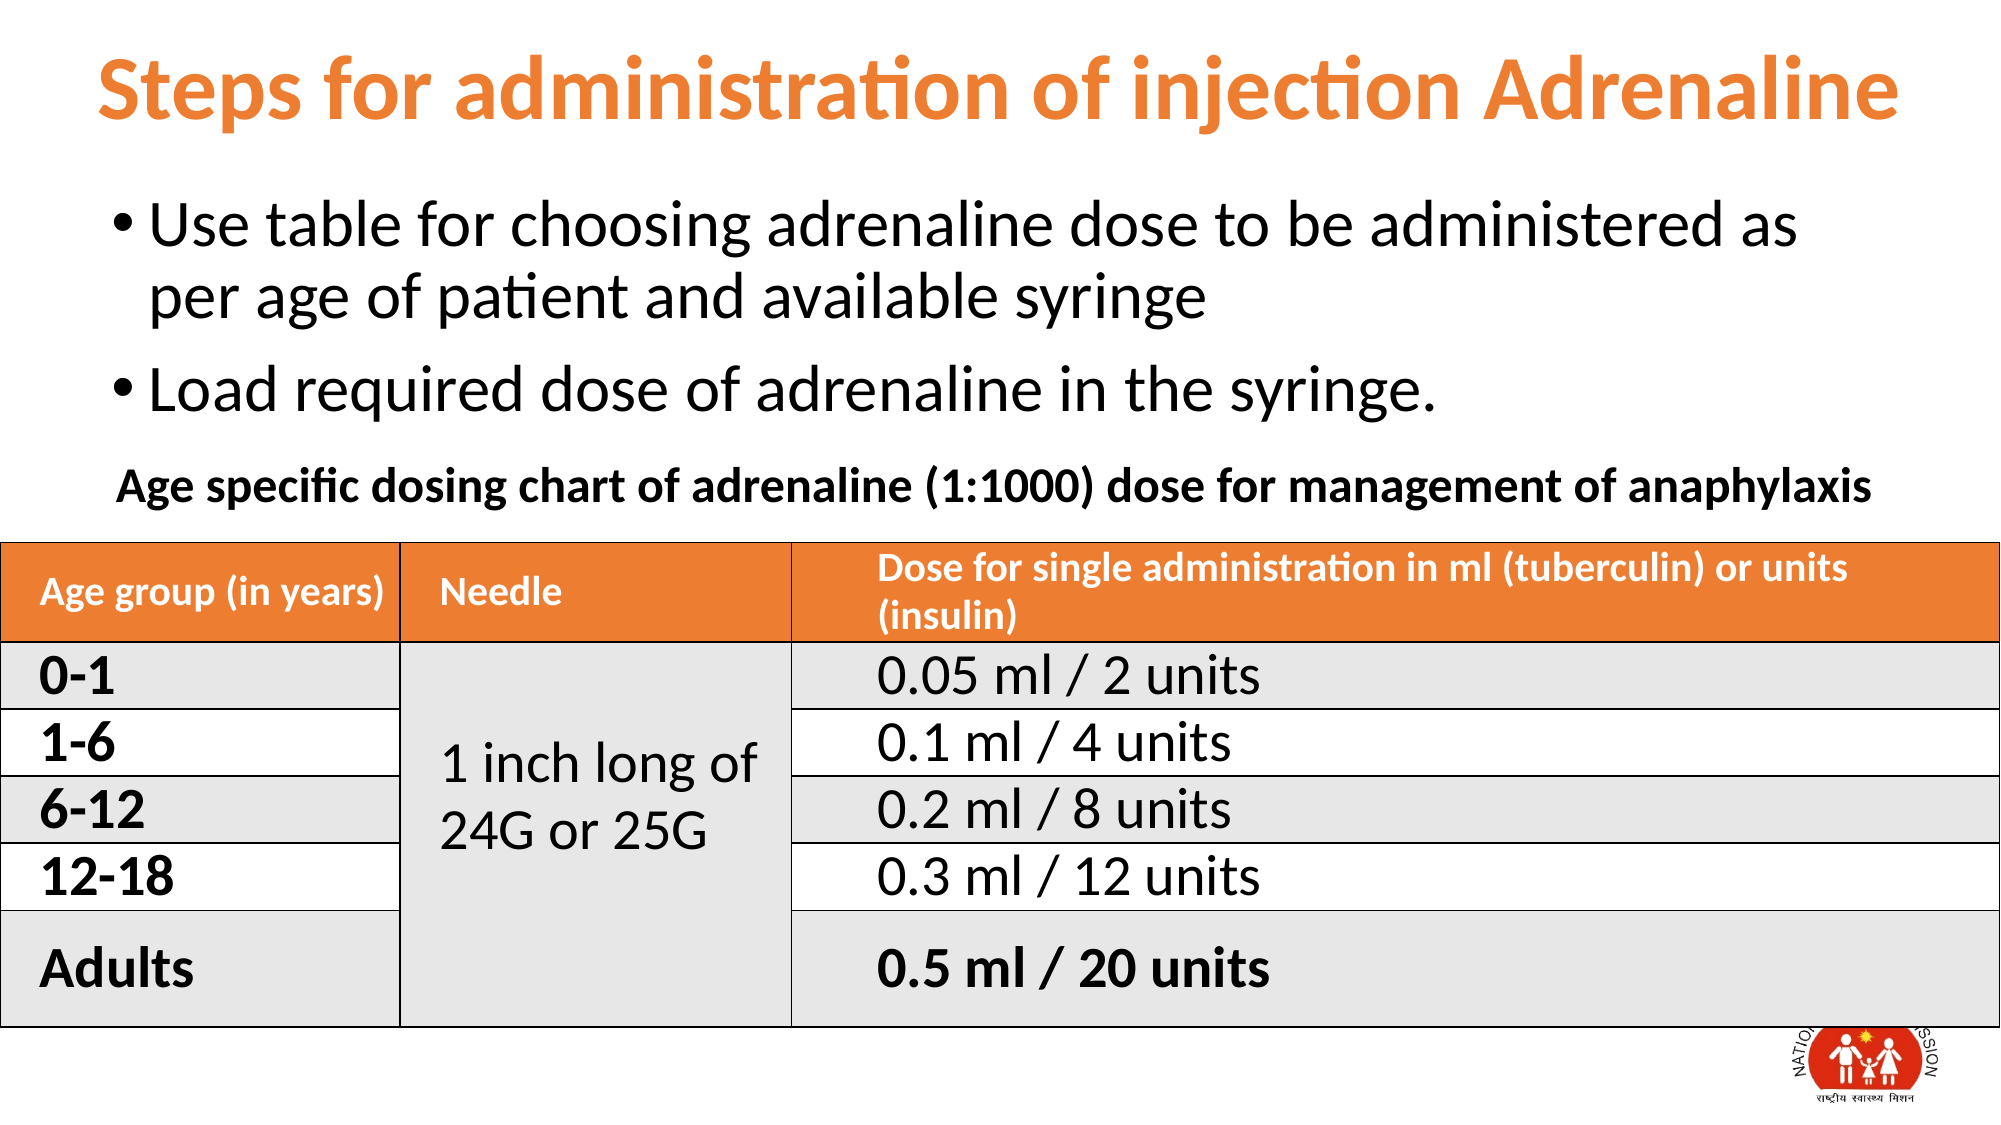

# Steps for administration of injection Adrenaline
Use table for choosing adrenaline dose to be administered as per age of patient and available syringe
Load required dose of adrenaline in the syringe.
Age specific dosing chart of adrenaline (1:1000) dose for management of anaphylaxis
| Age group (in years) | Needle | Dose for single administration in ml (tuberculin) or units (insulin) |
| --- | --- | --- |
| 0-1 | 1 inch long of 24G or 25G | 0.05 ml / 2 units |
| 1-6 |  | 0.1 ml / 4 units |
| 6-12 |  | 0.2 ml / 8 units |
| 12-18 |  | 0.3 ml / 12 units |
| Adults |  | 0.5 ml / 20 units |